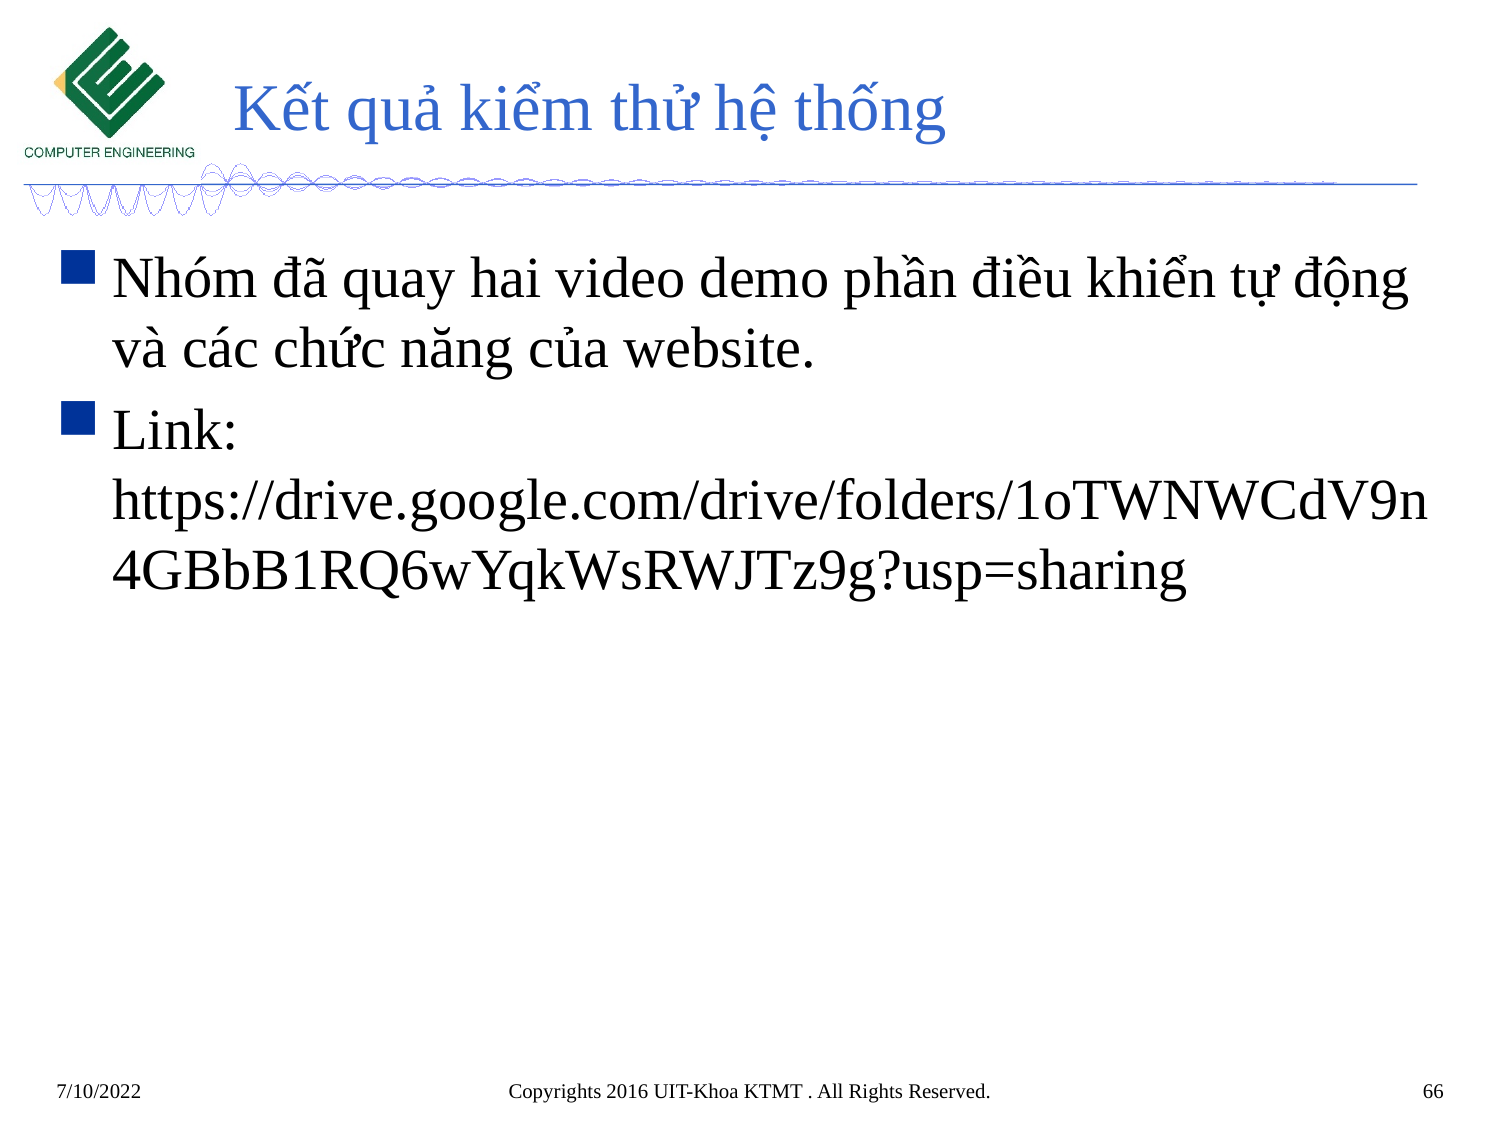

# Kết quả kiểm thử hệ thống
Nhóm đã quay hai video demo phần điều khiển tự động và các chức năng của website.
Link: https://drive.google.com/drive/folders/1oTWNWCdV9n4GBbB1RQ6wYqkWsRWJTz9g?usp=sharing

7/10/2022
Copyrights 2016 UIT-Khoa KTMT . All Rights Reserved.
66